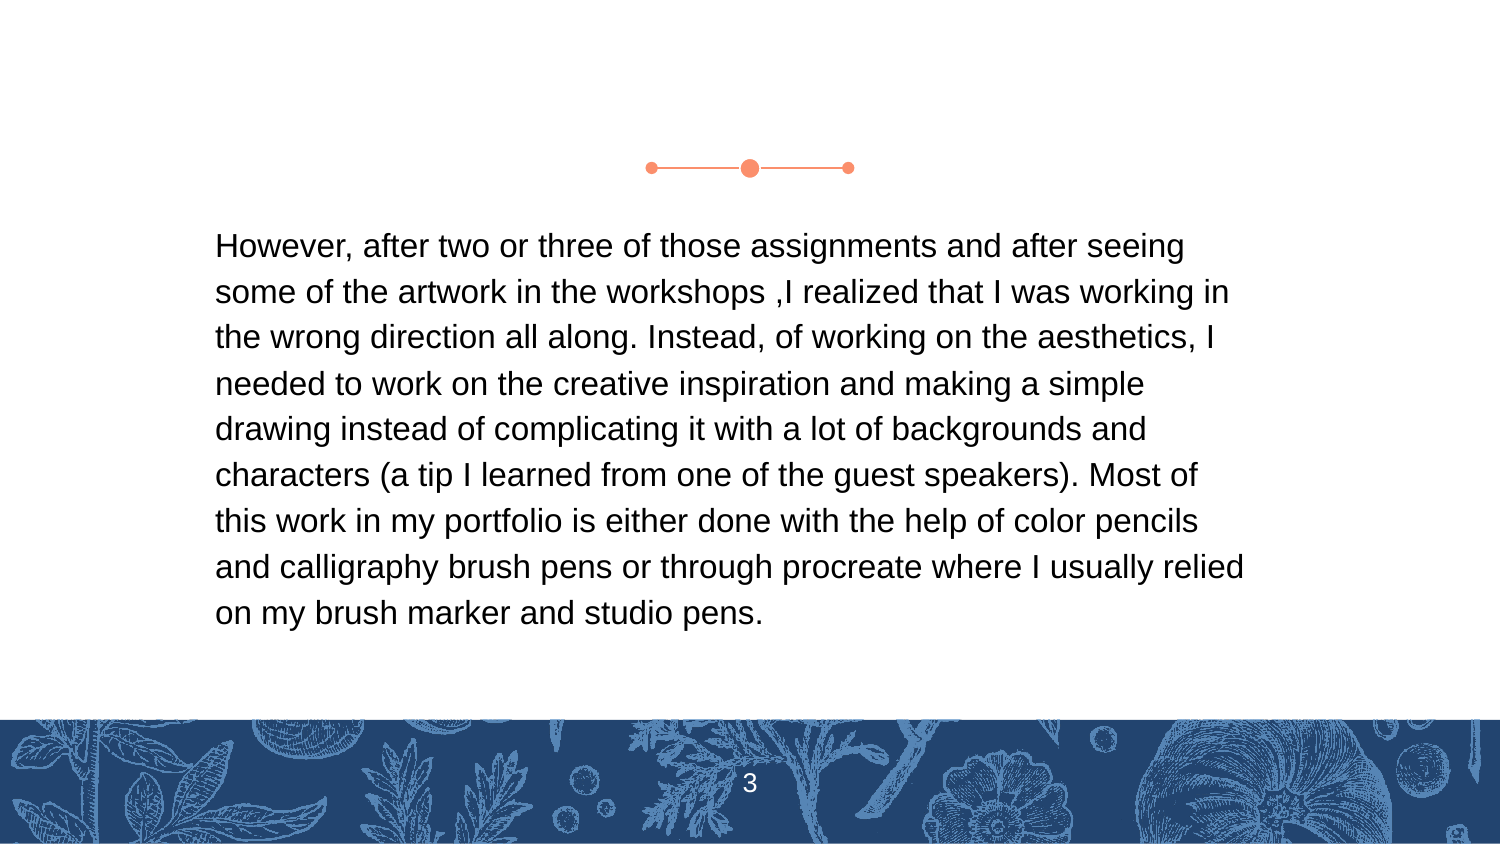

However, after two or three of those assignments and after seeing some of the artwork in the workshops ,I realized that I was working in the wrong direction all along. Instead, of working on the aesthetics, I needed to work on the creative inspiration and making a simple drawing instead of complicating it with a lot of backgrounds and characters (a tip I learned from one of the guest speakers). Most of this work in my portfolio is either done with the help of color pencils and calligraphy brush pens or through procreate where I usually relied on my brush marker and studio pens.

3